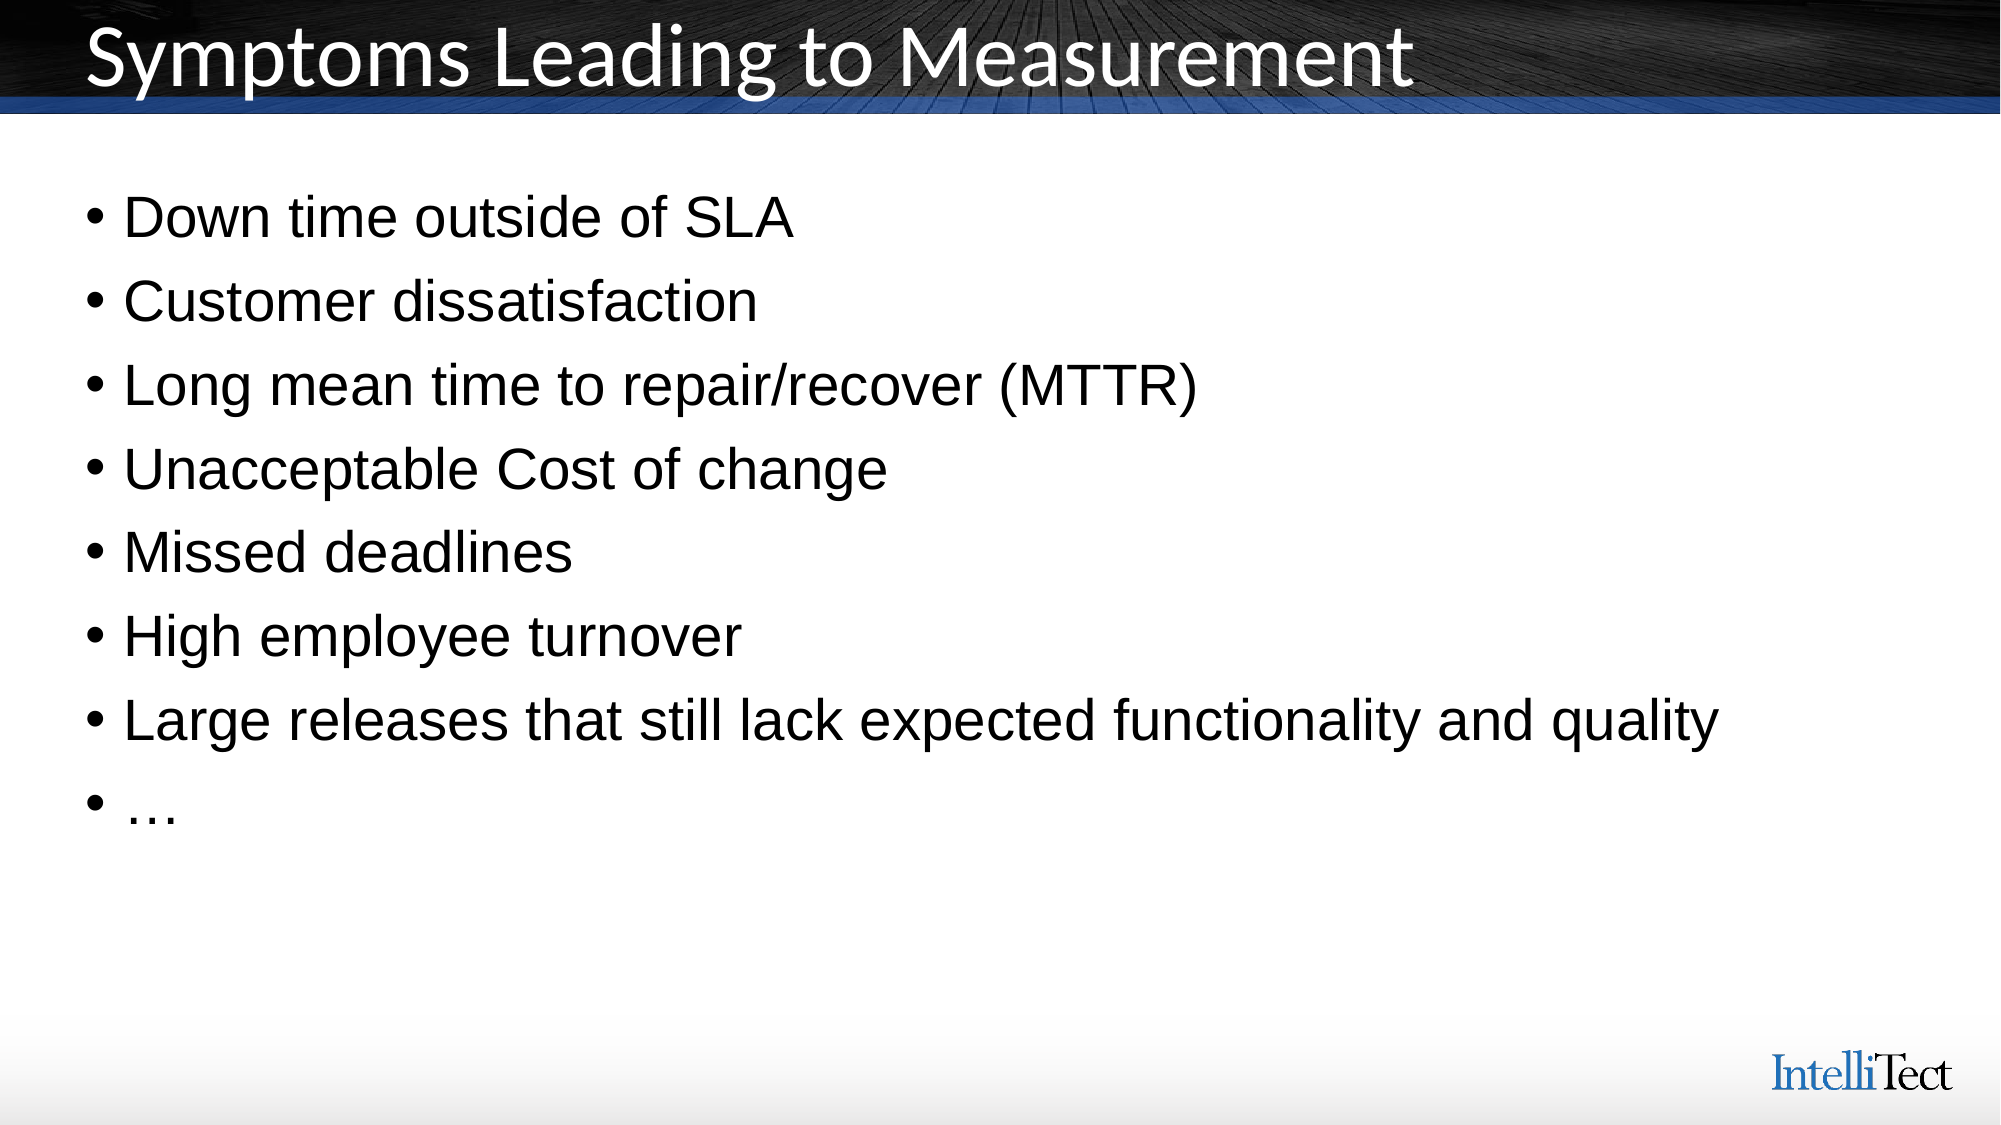

# Symptoms Leading to Measurement
Down time outside of SLA
Customer dissatisfaction
Long mean time to repair/recover (MTTR)
Unacceptable Cost of change
Missed deadlines
High employee turnover
Large releases that still lack expected functionality and quality
…